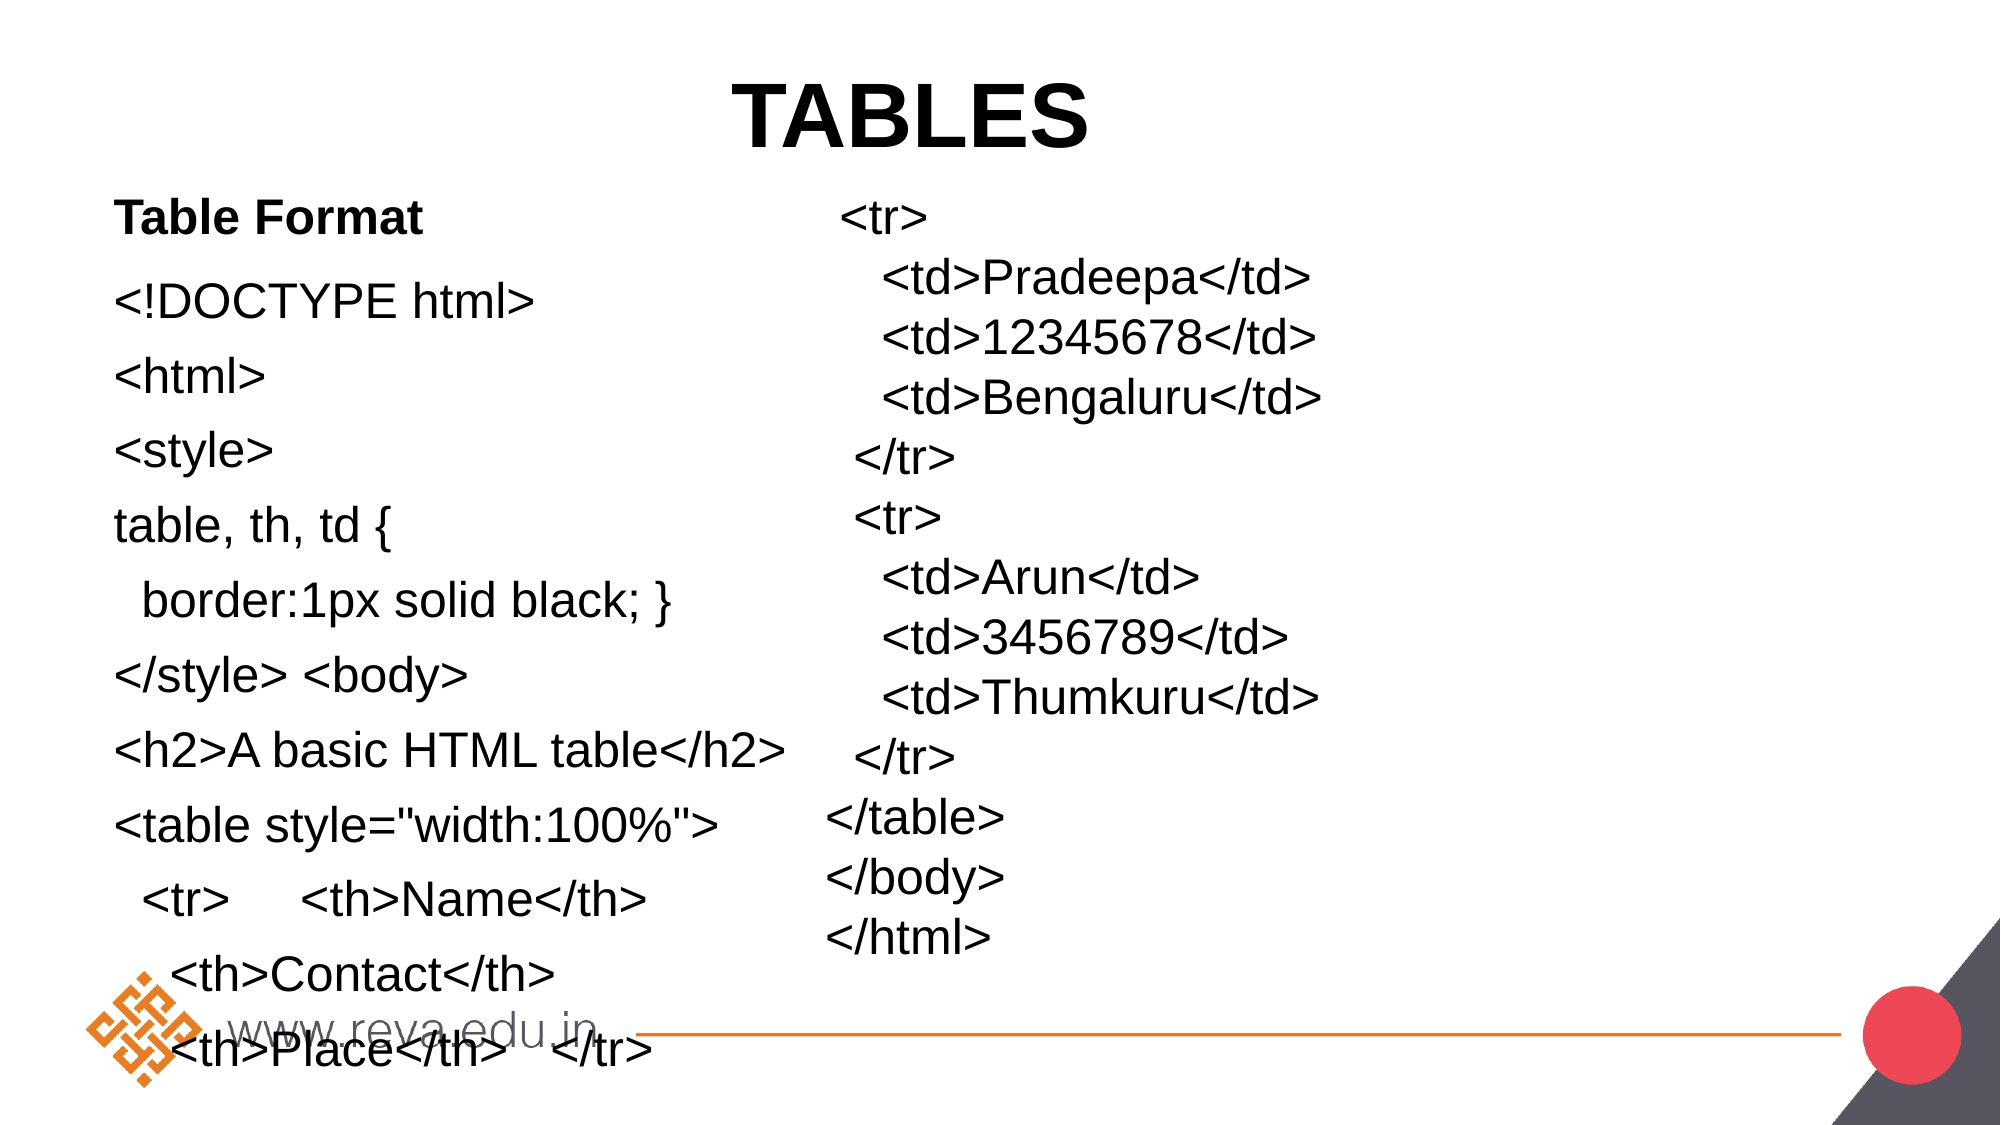

# tables
Table Format
<!DOCTYPE html>
<html>
<style>
table, th, td {
  border:1px solid black; }
</style> <body>
<h2>A basic HTML table</h2>
<table style="width:100%">
  <tr>     <th>Name</th>
    <th>Contact</th>
    <th>Place</th>   </tr>

 <tr>
    <td>Pradeepa</td>
    <td>12345678</td>
    <td>Bengaluru</td>
  </tr>
  <tr>
    <td>Arun</td>
    <td>3456789</td>
    <td>Thumkuru</td>
  </tr>
</table>
</body>
</html>